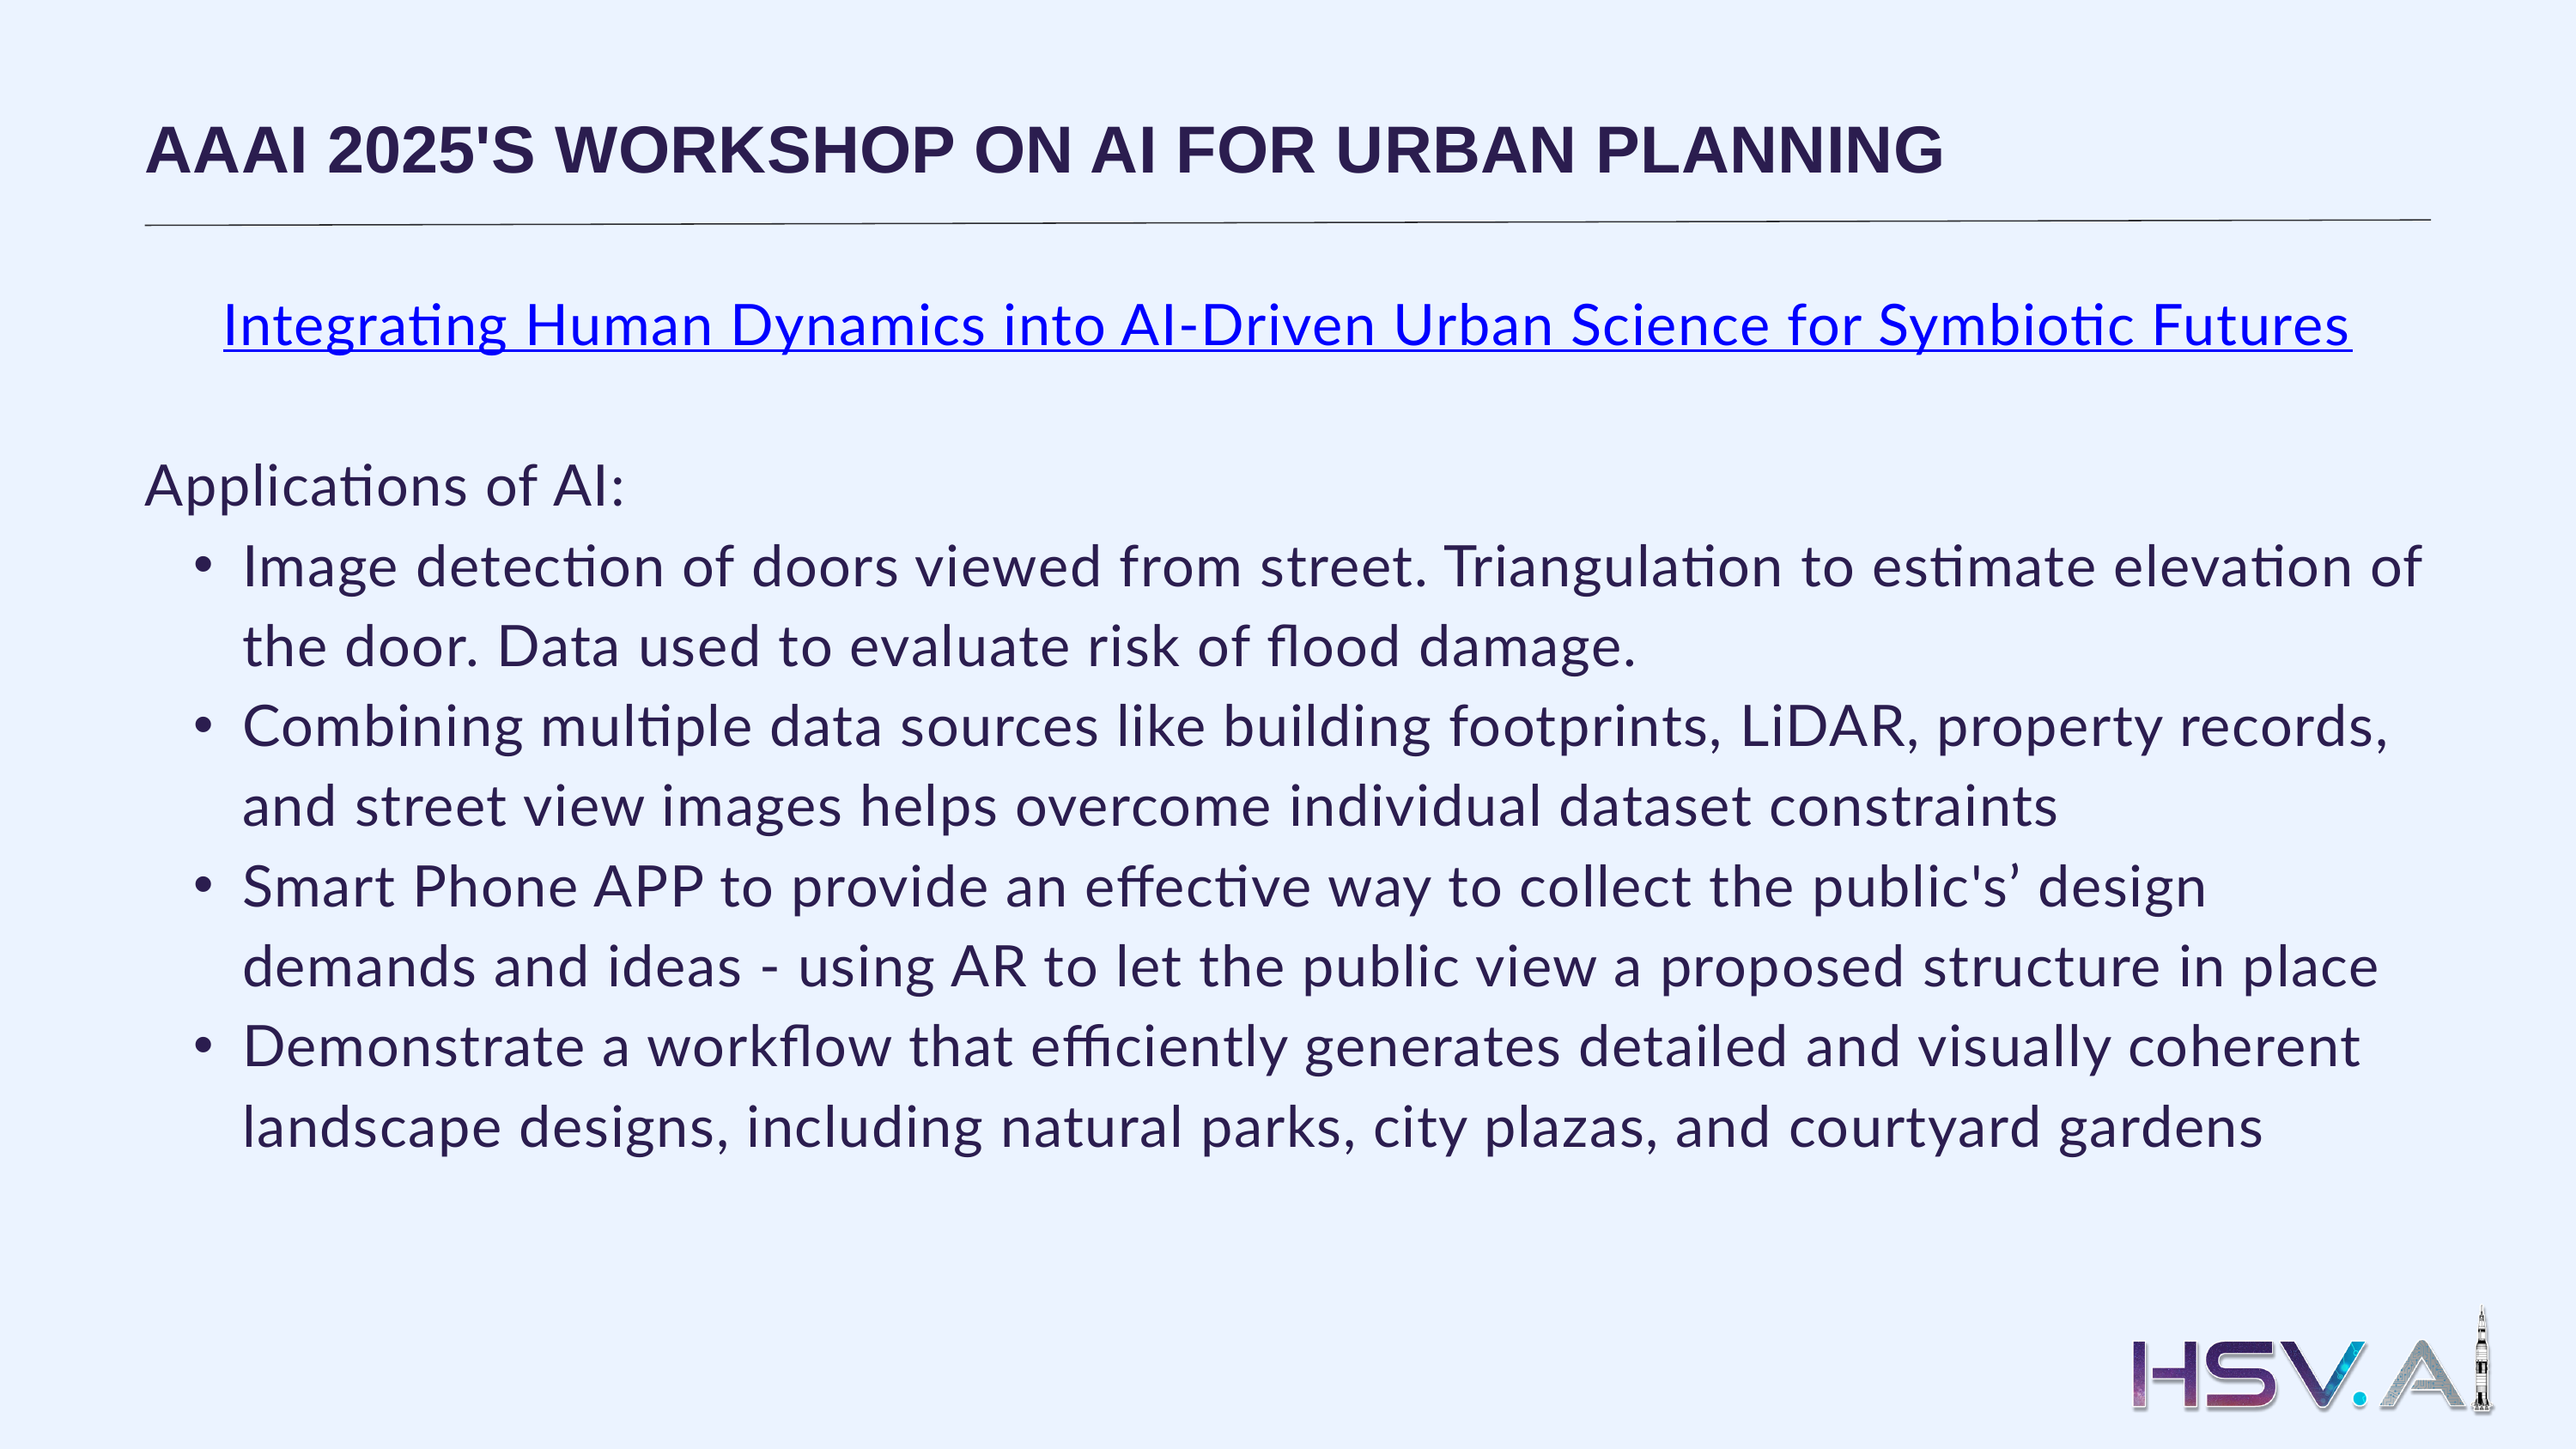

AAAI 2025'S WORKSHOP ON AI FOR URBAN PLANNING

Integrating Human Dynamics into AI-Driven Urban Science for Symbiotic Futures

Applications of AI:
Image detection of doors viewed from street. Triangulation to estimate elevation of the door. Data used to evaluate risk of flood damage.
Combining multiple data sources like building footprints, LiDAR, property records, and street view images helps overcome individual dataset constraints
Smart Phone APP to provide an effective way to collect the public's’ design demands and ideas - using AR to let the public view a proposed structure in place
Demonstrate a workflow that efficiently generates detailed and visually coherent landscape designs, including natural parks, city plazas, and courtyard gardens